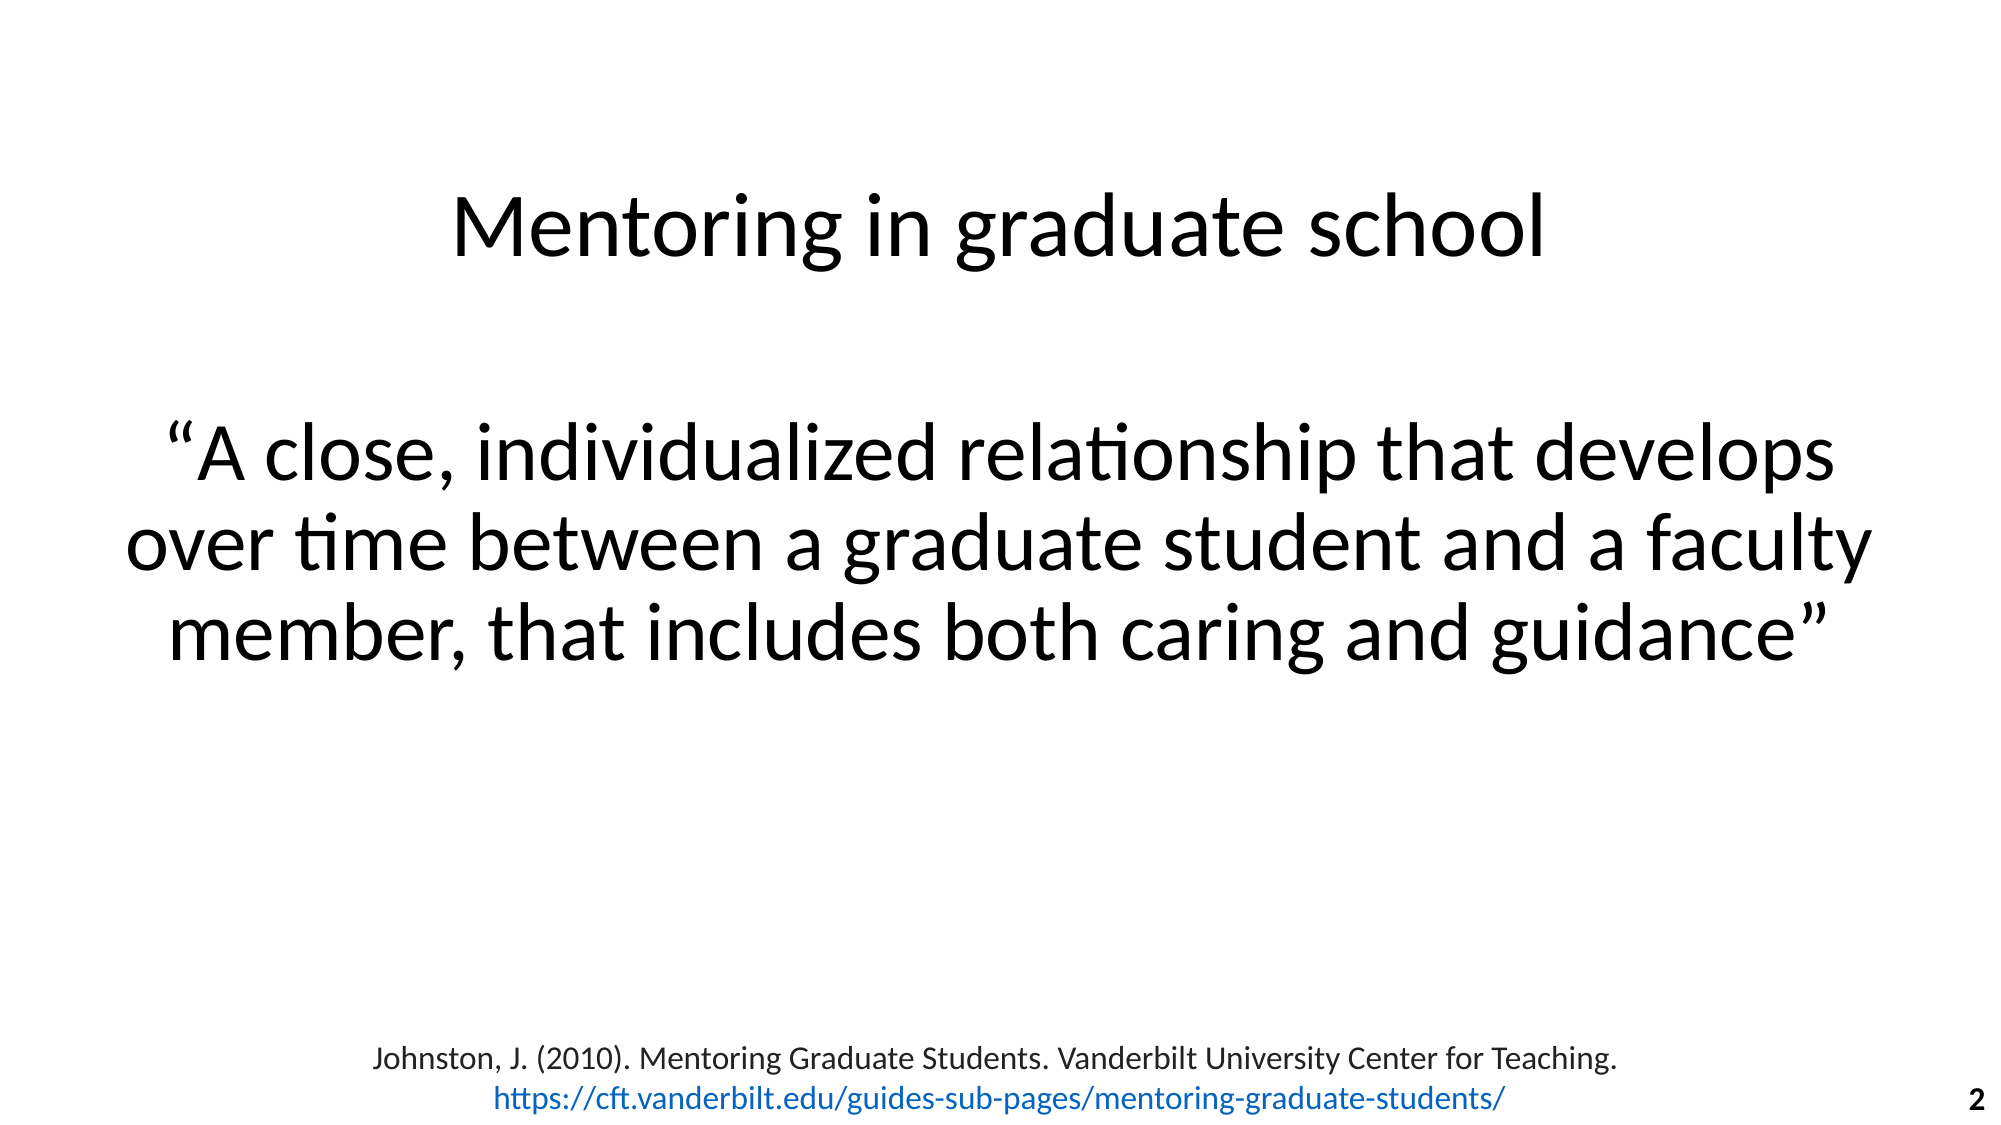

# Mentoring in graduate school
“A close, individualized relationship that develops over time between a graduate student and a faculty member, that includes both caring and guidance”

Johnston, J. (2010). Mentoring Graduate Students. Vanderbilt University Center for Teaching.
https://cft.vanderbilt.edu/guides-sub-pages/mentoring-graduate-students/